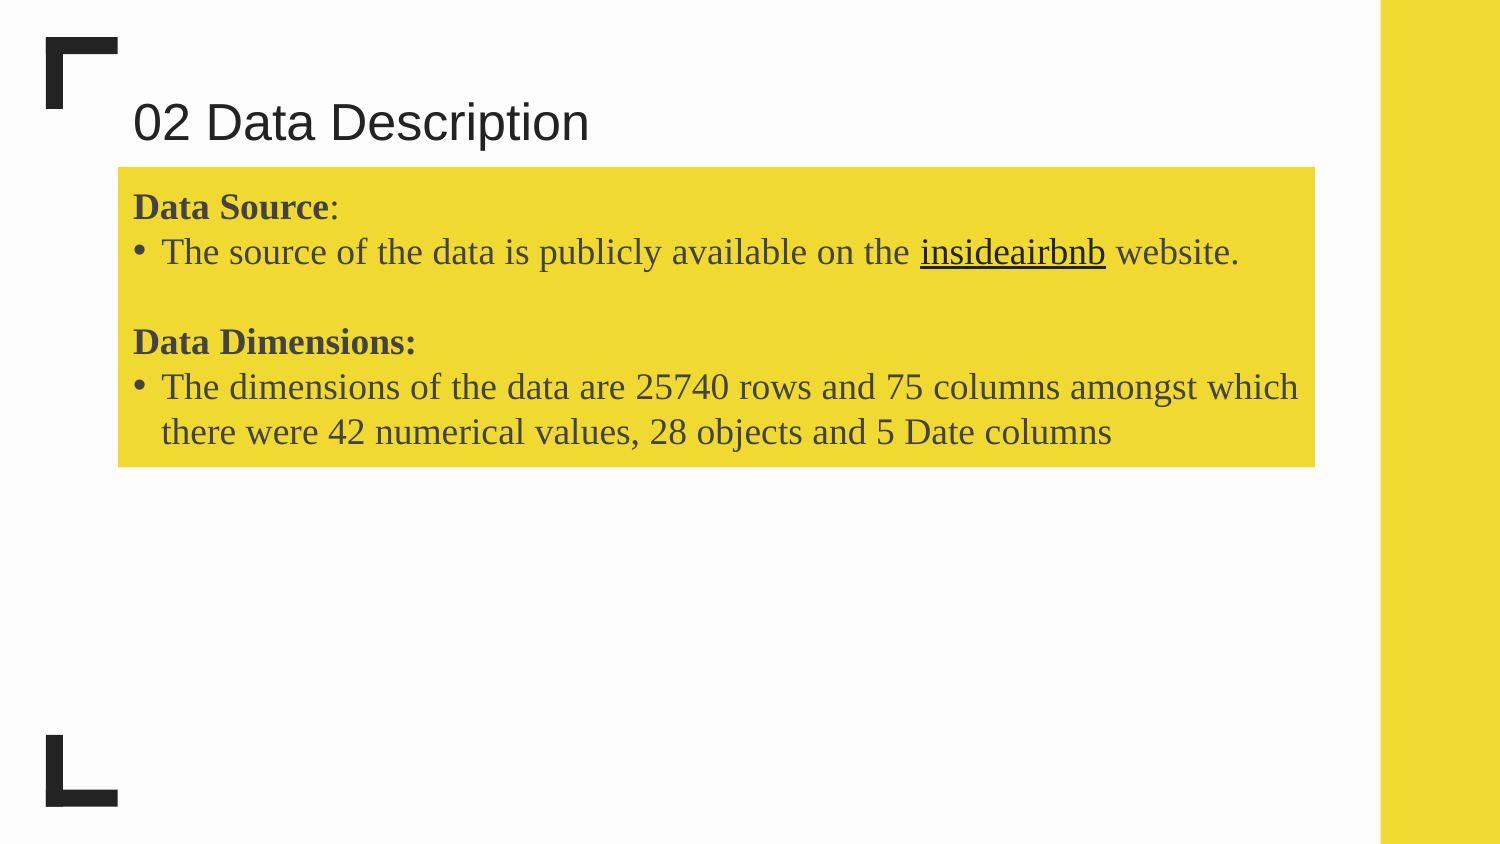

# 02 Data Description
Data Source:
The source of the data is publicly available on the insideairbnb website.

Data Dimensions:
The dimensions of the data are 25740 rows and 75 columns amongst which there were 42 numerical values, 28 objects and 5 Date columns